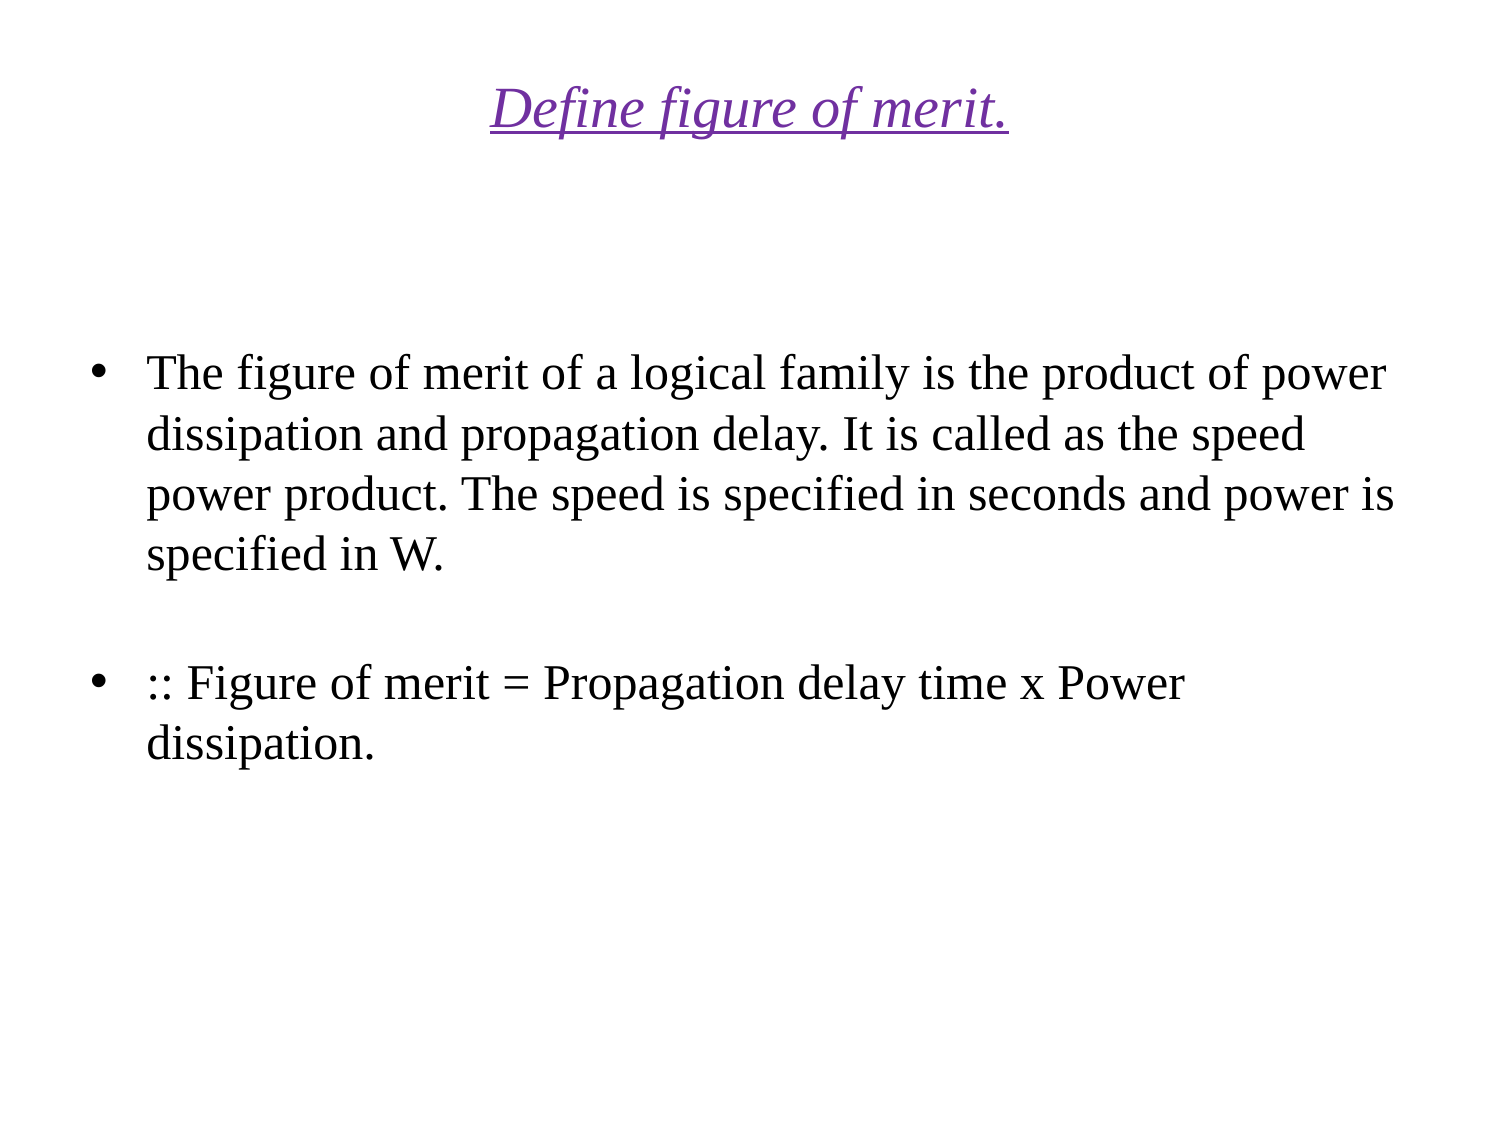

# Define figure of merit.

The figure of merit of a logical family is the product of power dissipation and propagation delay. It is called as the speed power product. The speed is specified in seconds and power is specified in W.
:: Figure of merit = Propagation delay time x Power dissipation.